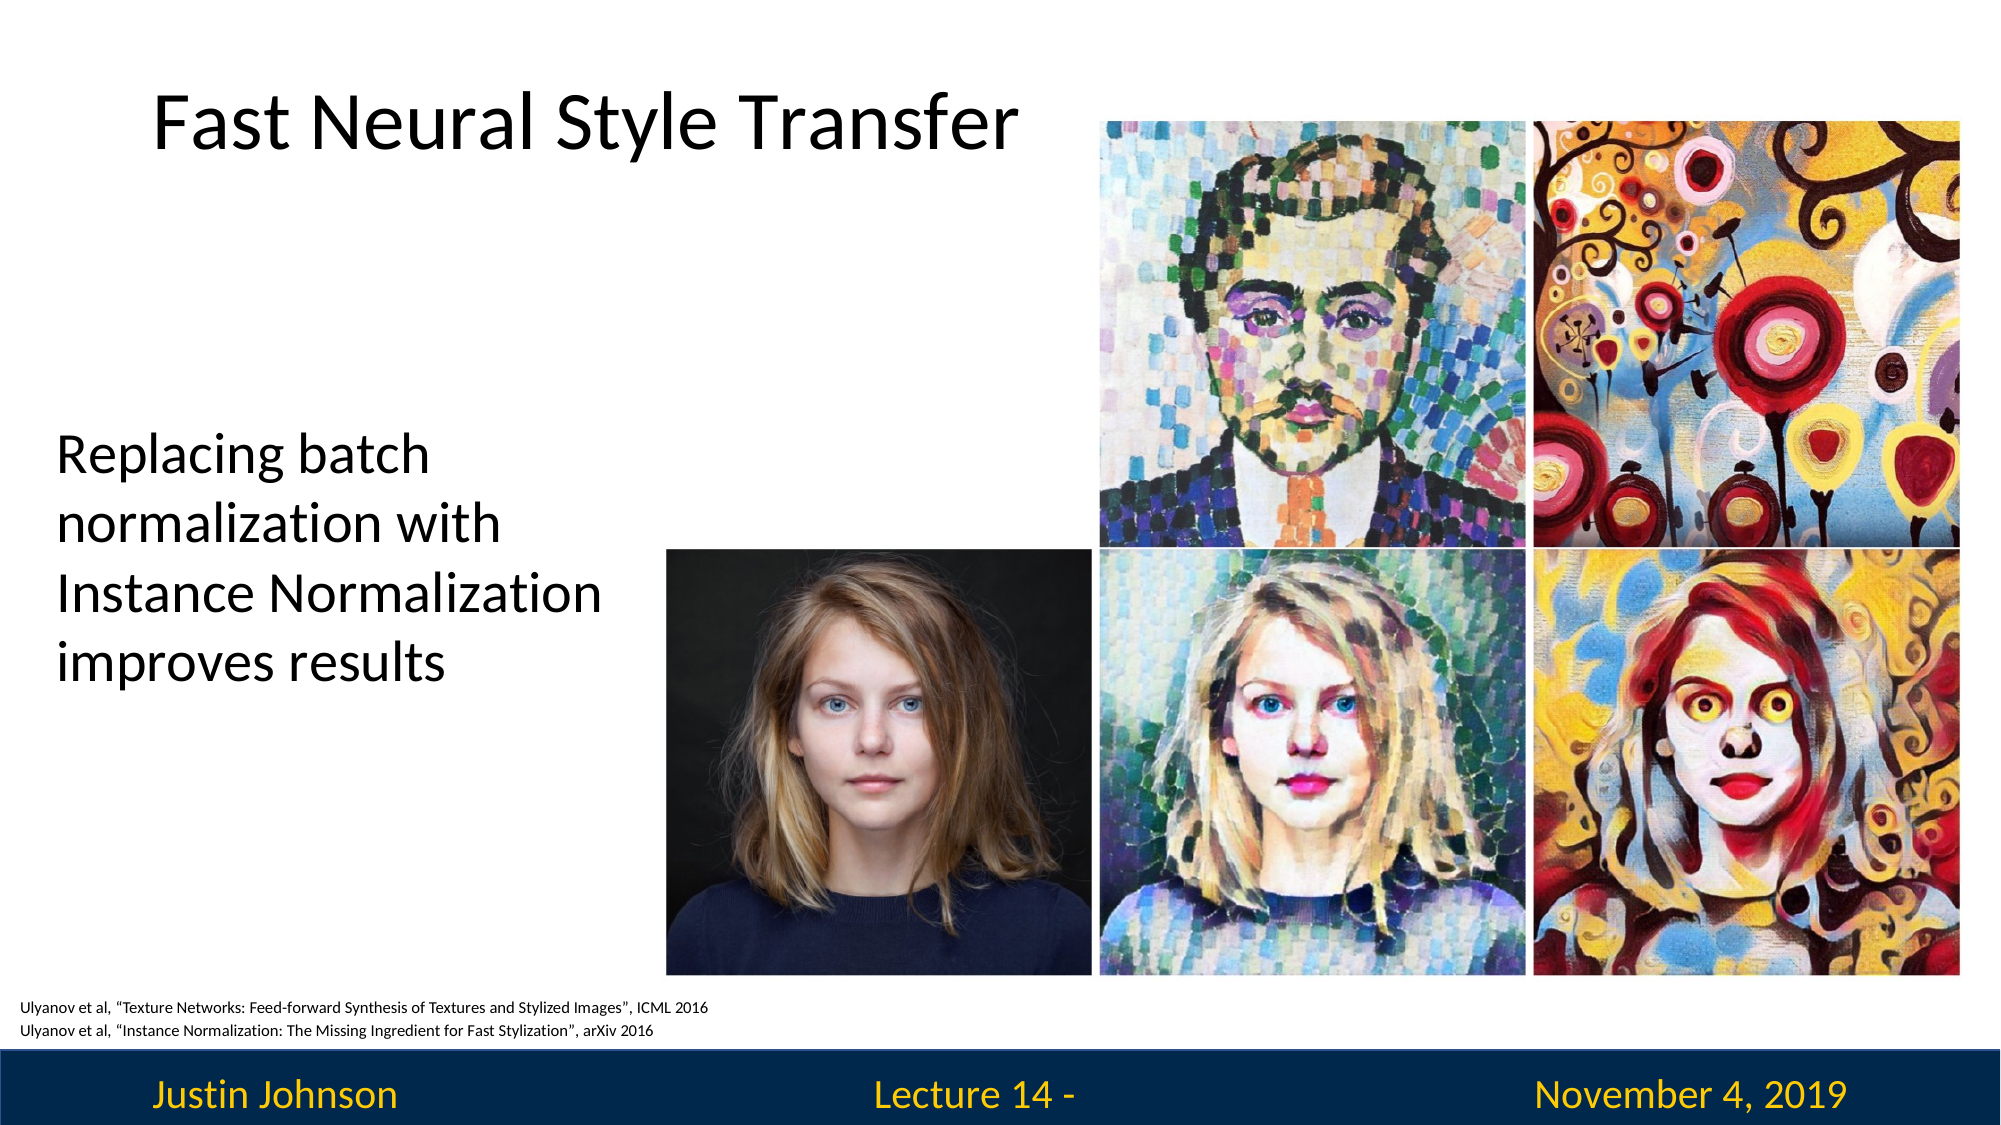

# Fast Neural Style Transfer

Replacing batch normalization with Instance Normalization improves results
Ulyanov et al, “Texture Networks: Feed-forward Synthesis of Textures and Stylized Images”, ICML 2016 Ulyanov et al, “Instance Normalization: The Missing Ingredient for Fast Stylization”, arXiv 2016
Justin Johnson
November 4, 2019
Lecture 14 - 141